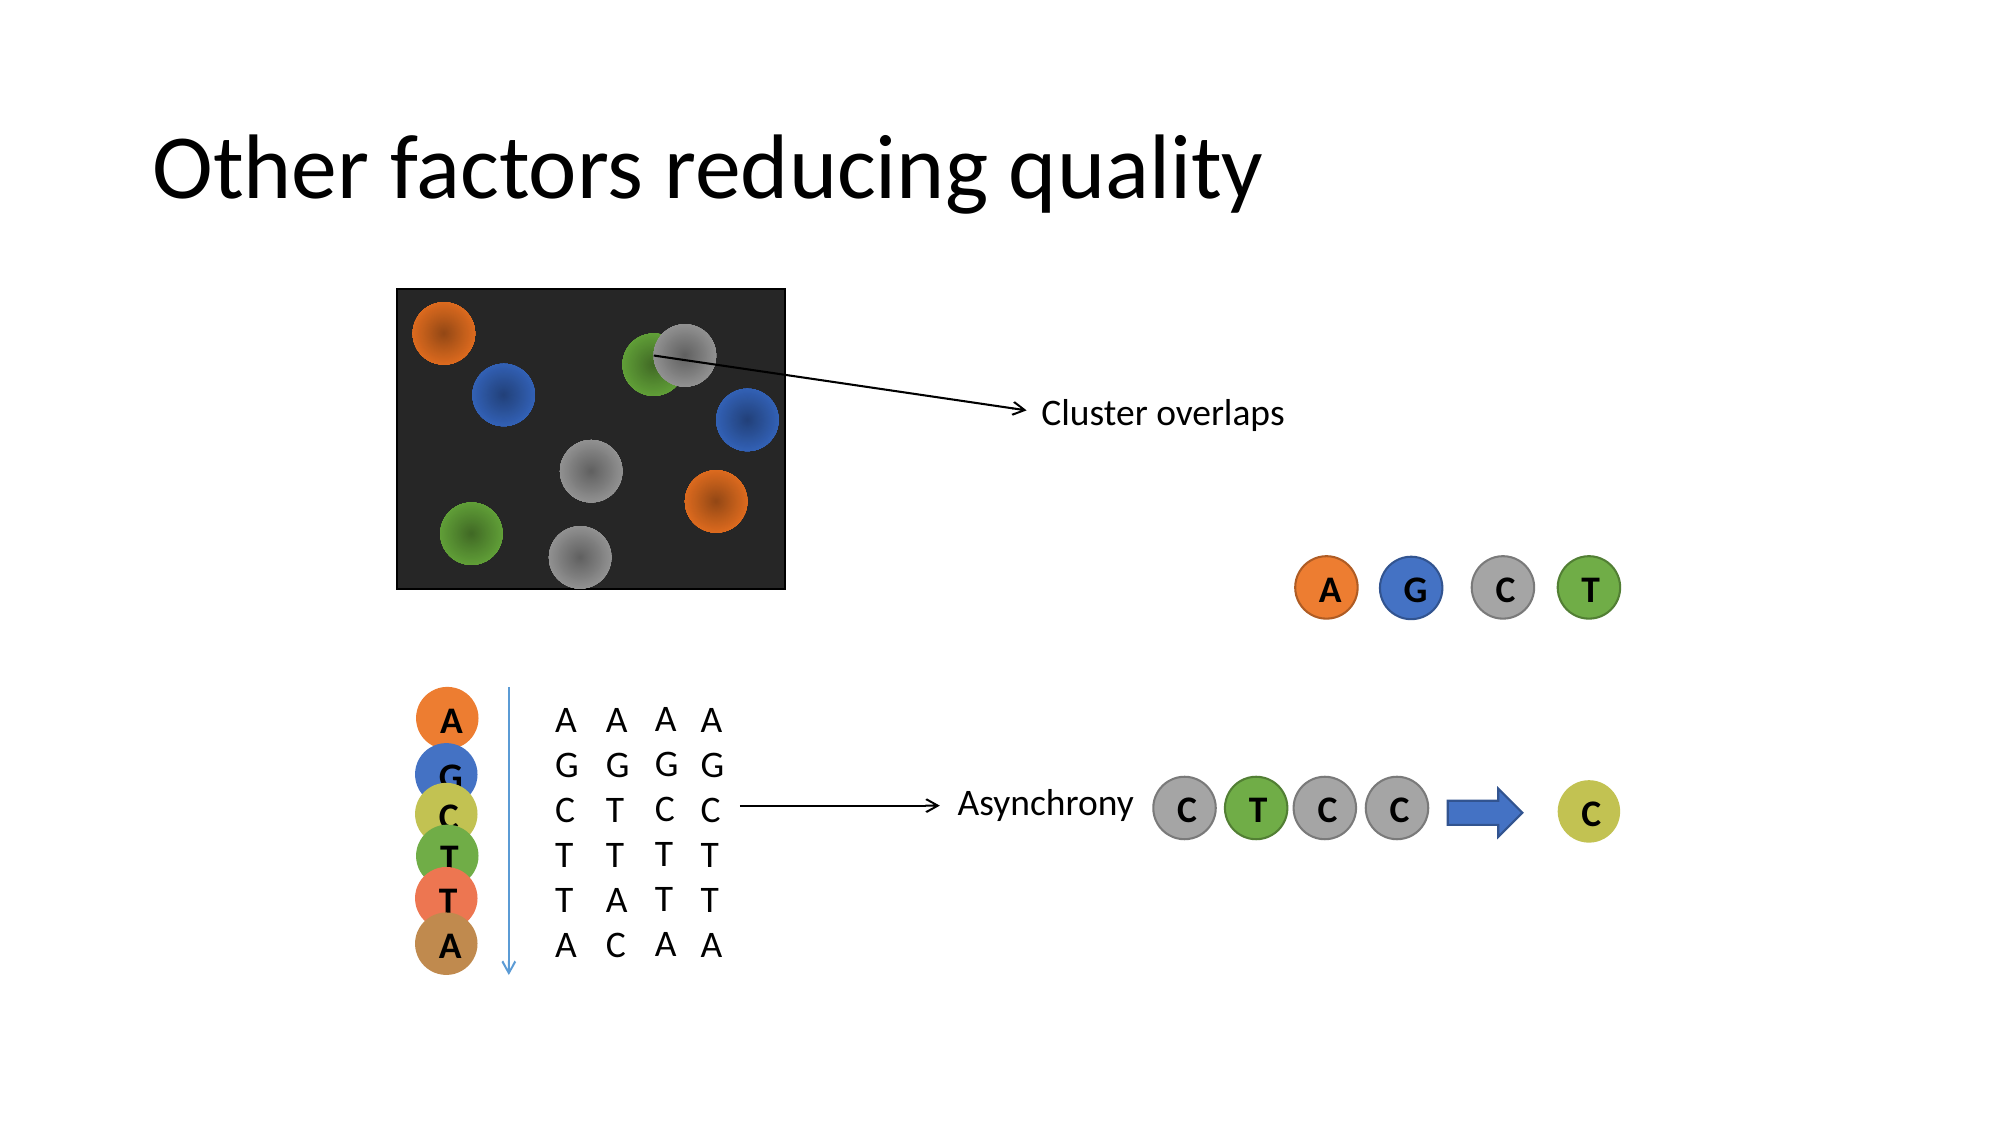

# Other factors reducing quality

Cluster overlaps
A
C
T
G
A
A
G
C
T
T
A
A
G
C
T
T
A
A
G
T
T
A
C
A
G
C
T
T
A
G
Asynchrony
C
T
C
C
C
C

T
T
A